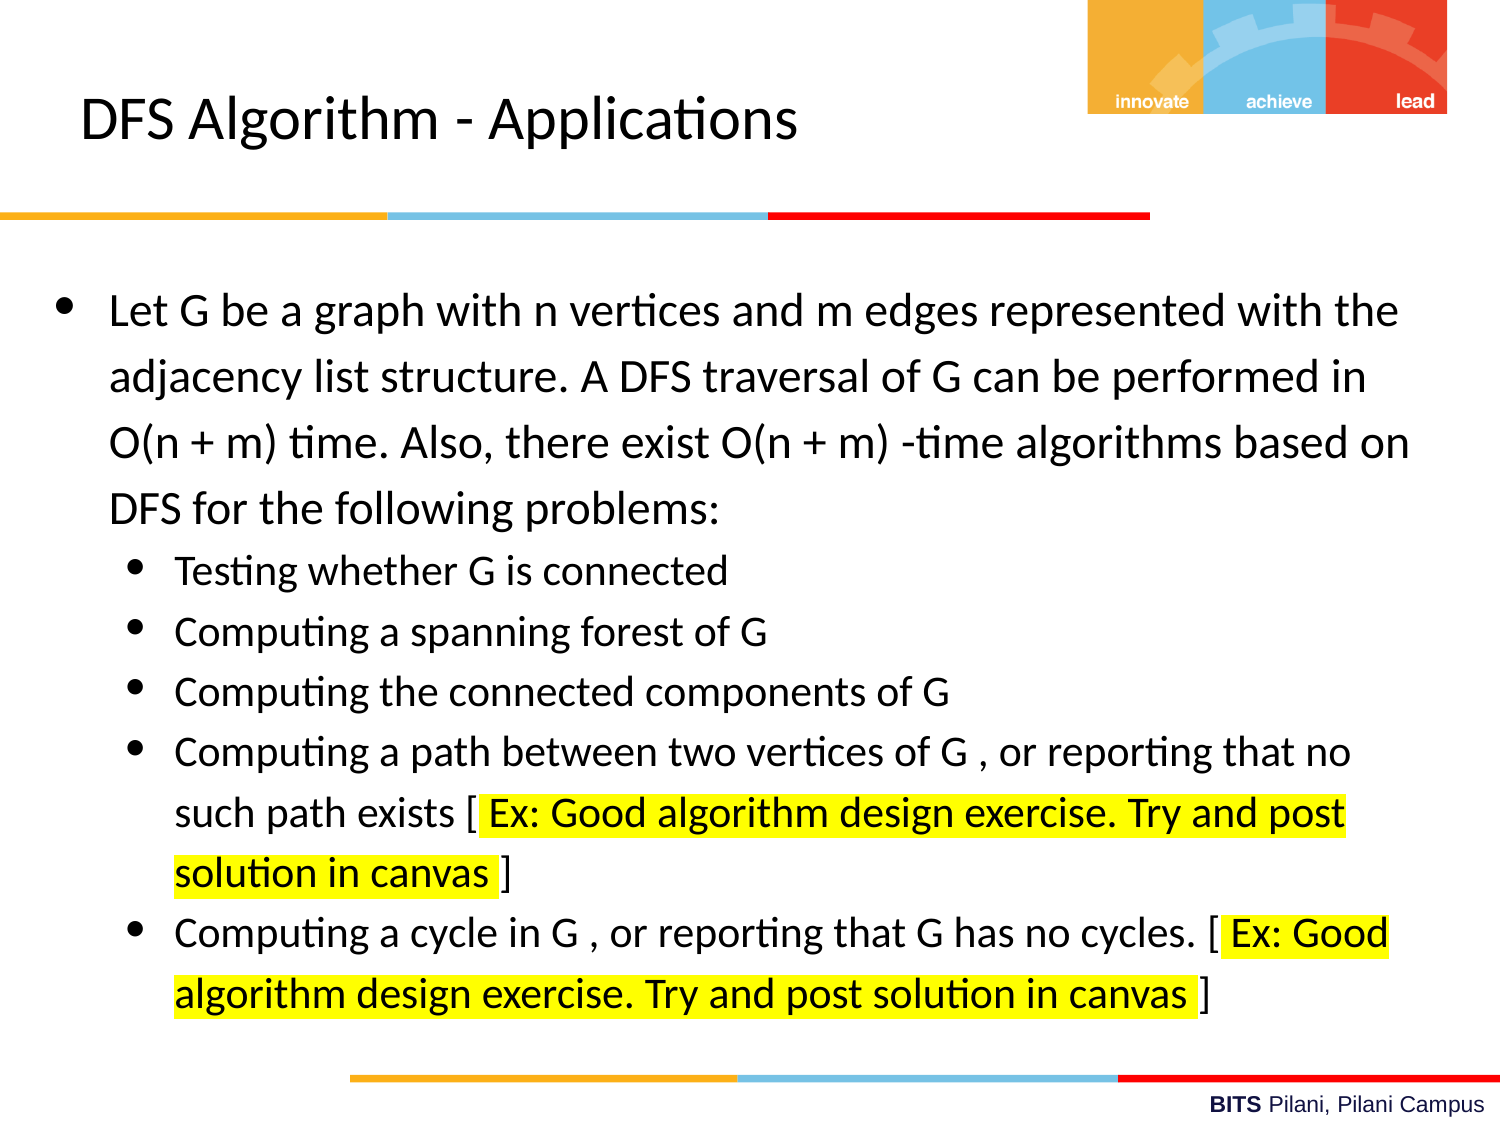

DFS Algorithm - Applications
Let G be a graph with n vertices and m edges represented with the adjacency list structure. A DFS traversal of G can be performed in O(n + m) time. Also, there exist O(n + m) -time algorithms based on DFS for the following problems:
Testing whether G is connected
Computing a spanning forest of G
Computing the connected components of G
Computing a path between two vertices of G , or reporting that no such path exists [ Ex: Good algorithm design exercise. Try and post solution in canvas ]
Computing a cycle in G , or reporting that G has no cycles. [ Ex: Good algorithm design exercise. Try and post solution in canvas ]